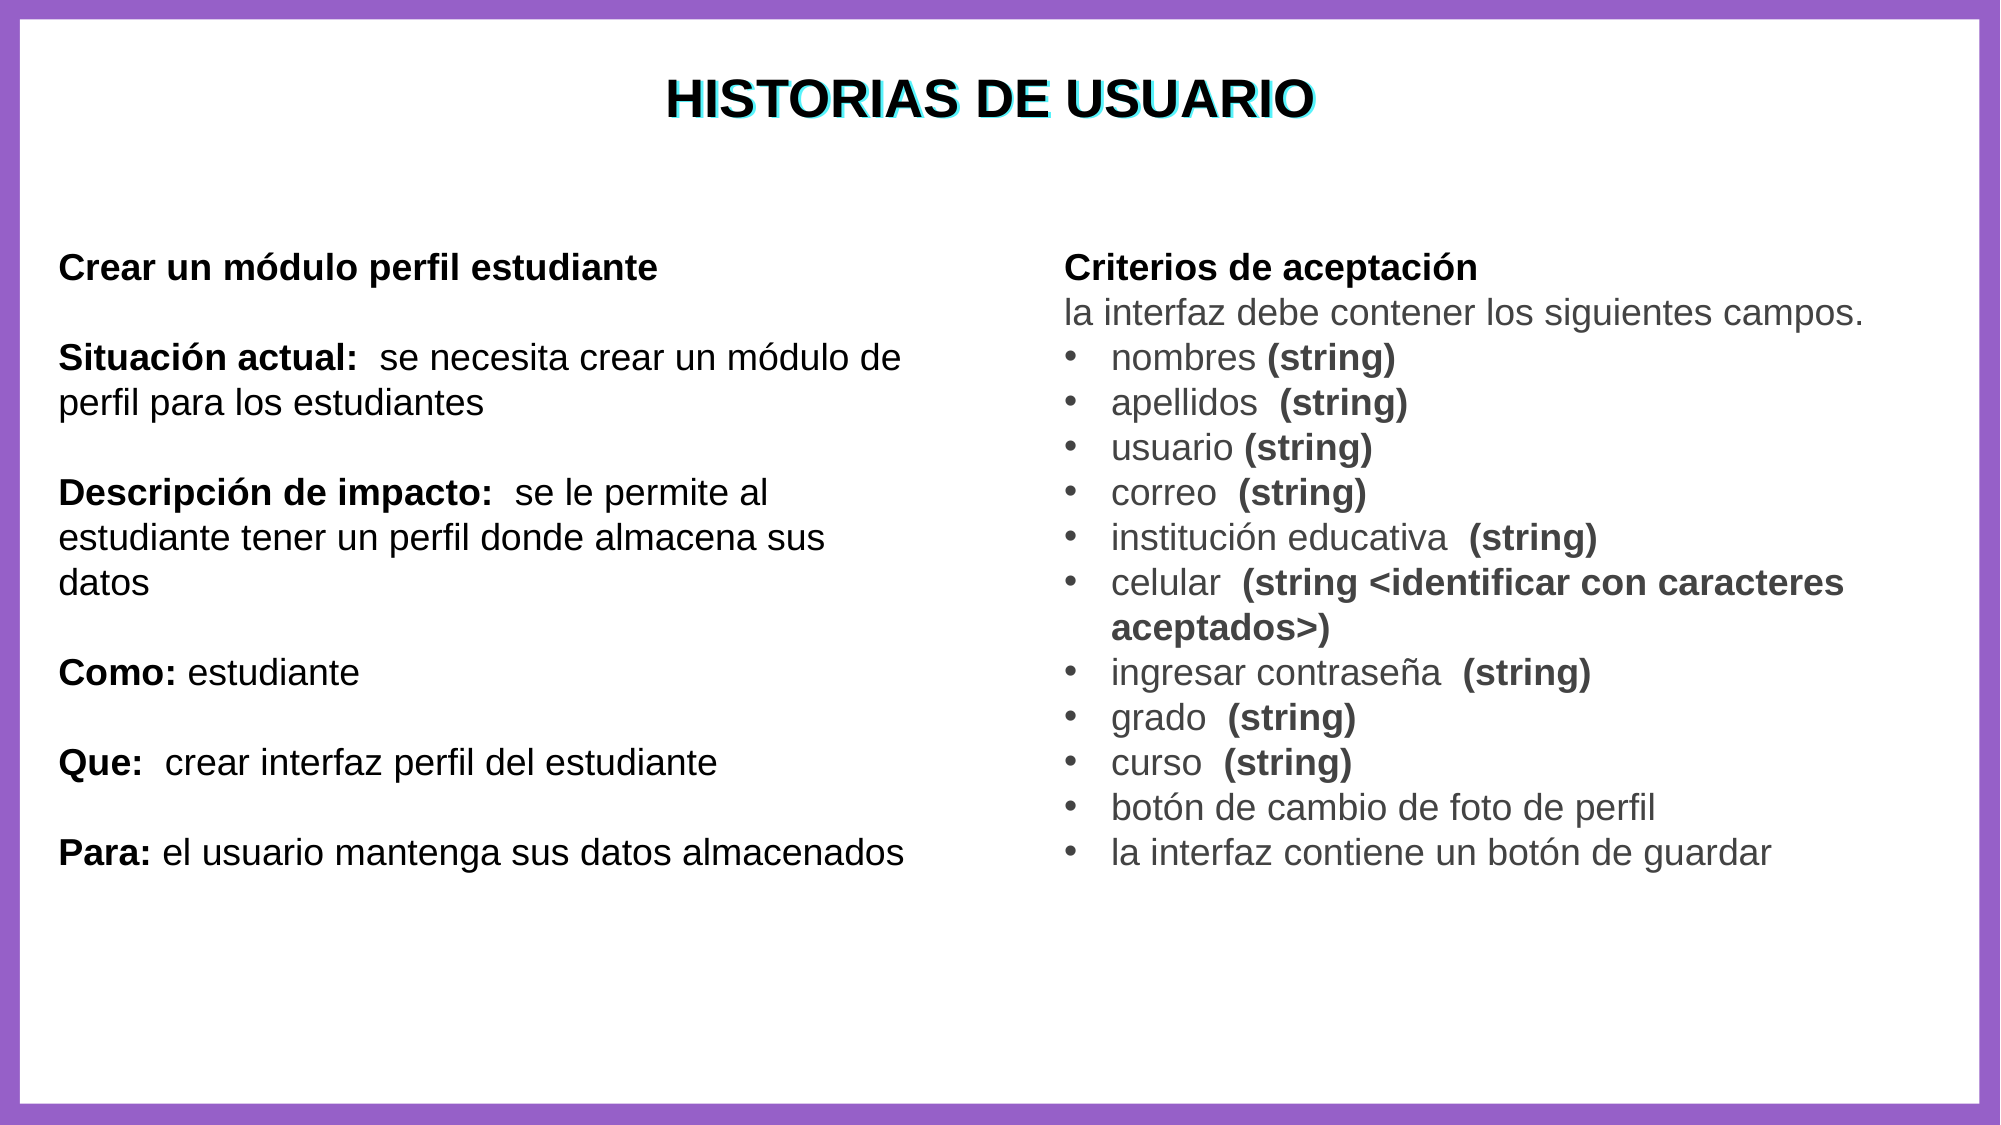

HISTORIAS DE USUARIO
HISTORIAS DE USUARIO
Crear un módulo perfil estudiante

Situación actual:  se necesita crear un módulo de perfil para los estudiantes

Descripción de impacto:  se le permite al estudiante tener un perfil donde almacena sus datos

Como: estudiante

Que:  crear interfaz perfil del estudiante

Para: el usuario mantenga sus datos almacenados
Criterios de aceptación
la interfaz debe contener los siguientes campos.
nombres (string)
apellidos  (string)
usuario (string)
correo  (string)
institución educativa  (string)
celular  (string <identificar con caracteres aceptados>)
ingresar contraseña  (string)
grado  (string)
curso  (string)
botón de cambio de foto de perfil
la interfaz contiene un botón de guardar